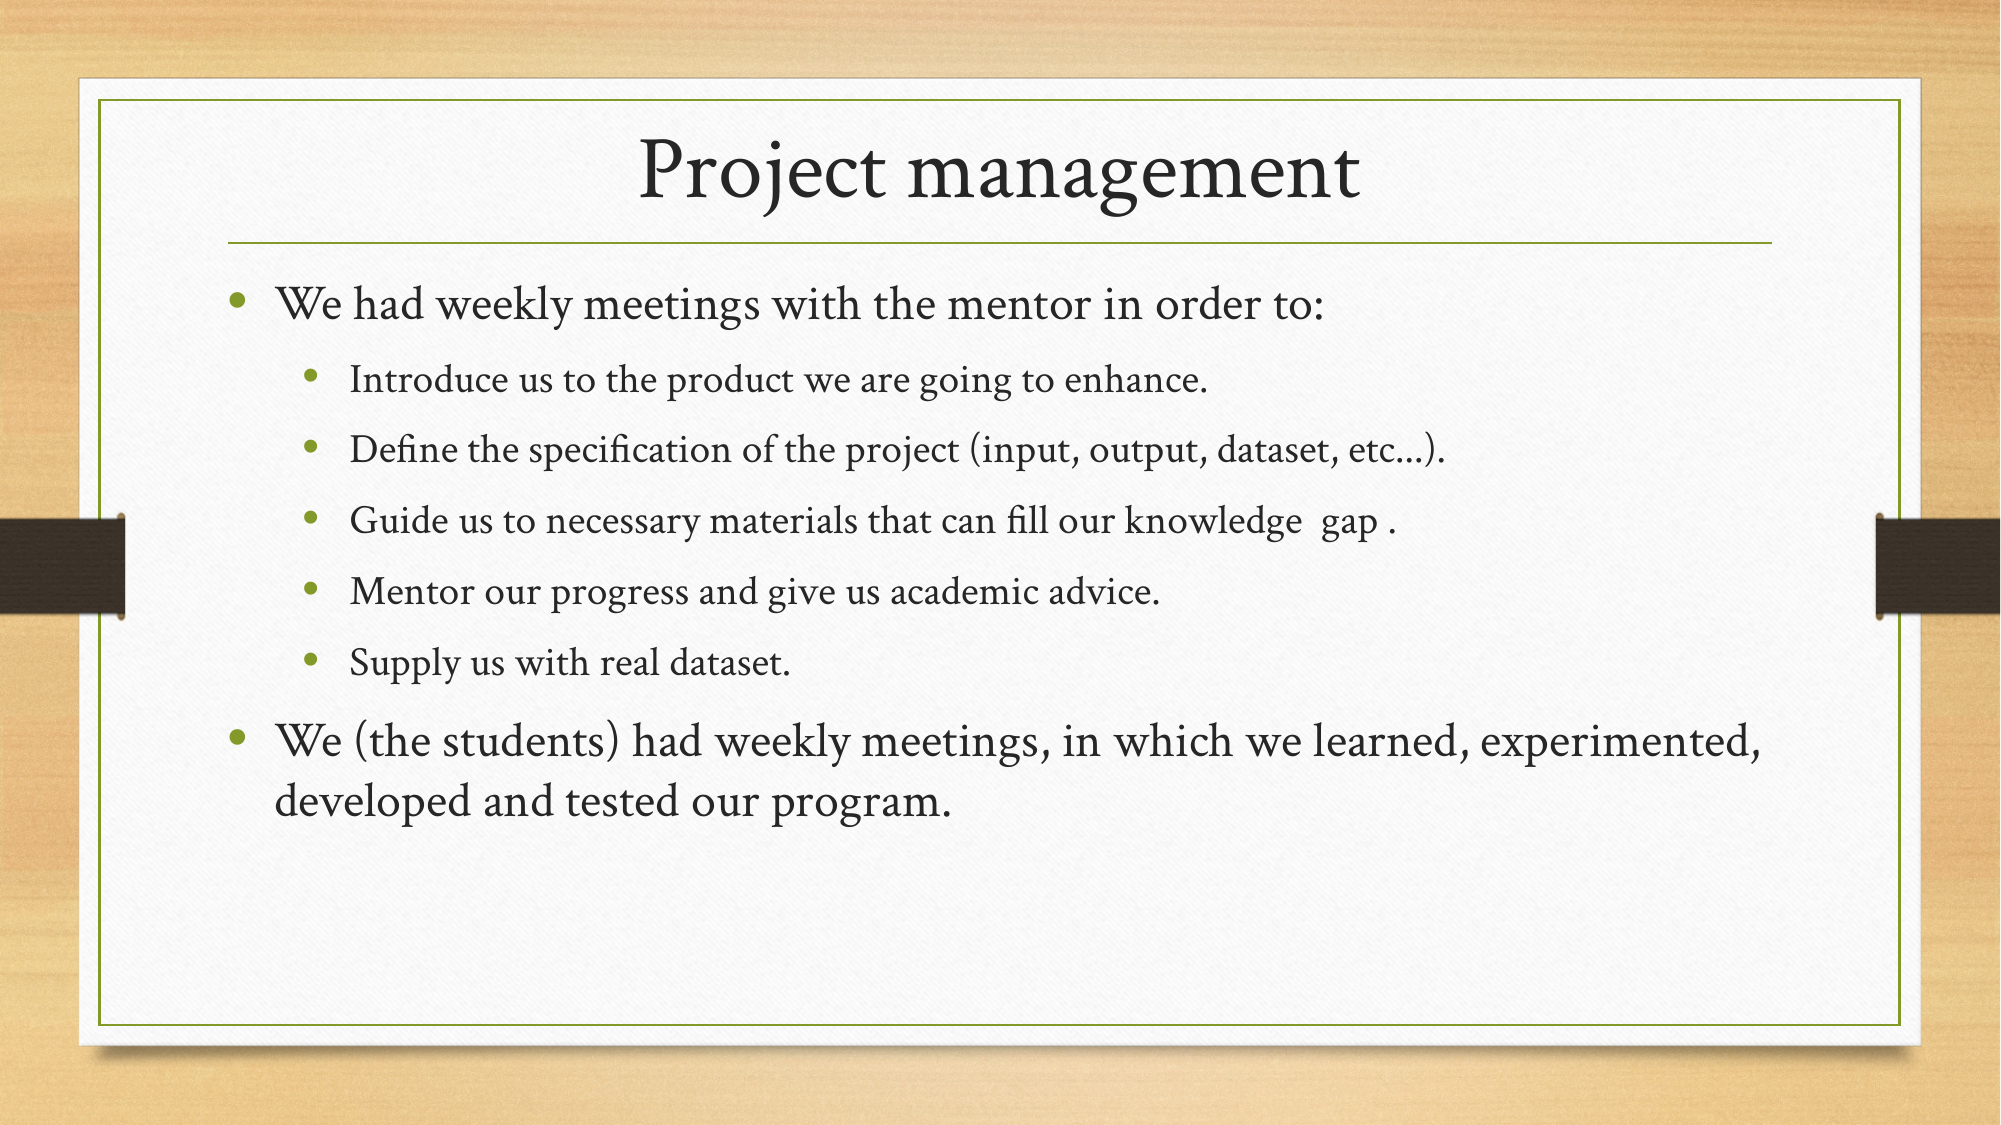

# Project management
We had weekly meetings with the mentor in order to:
Introduce us to the product we are going to enhance.
Define the specification of the project (input, output, dataset, etc...).
Guide us to necessary materials that can fill our knowledge  gap .
Mentor our progress and give us academic advice.
Supply us with real dataset.
We (the students) had weekly meetings, in which we learned, experimented, developed and tested our program.